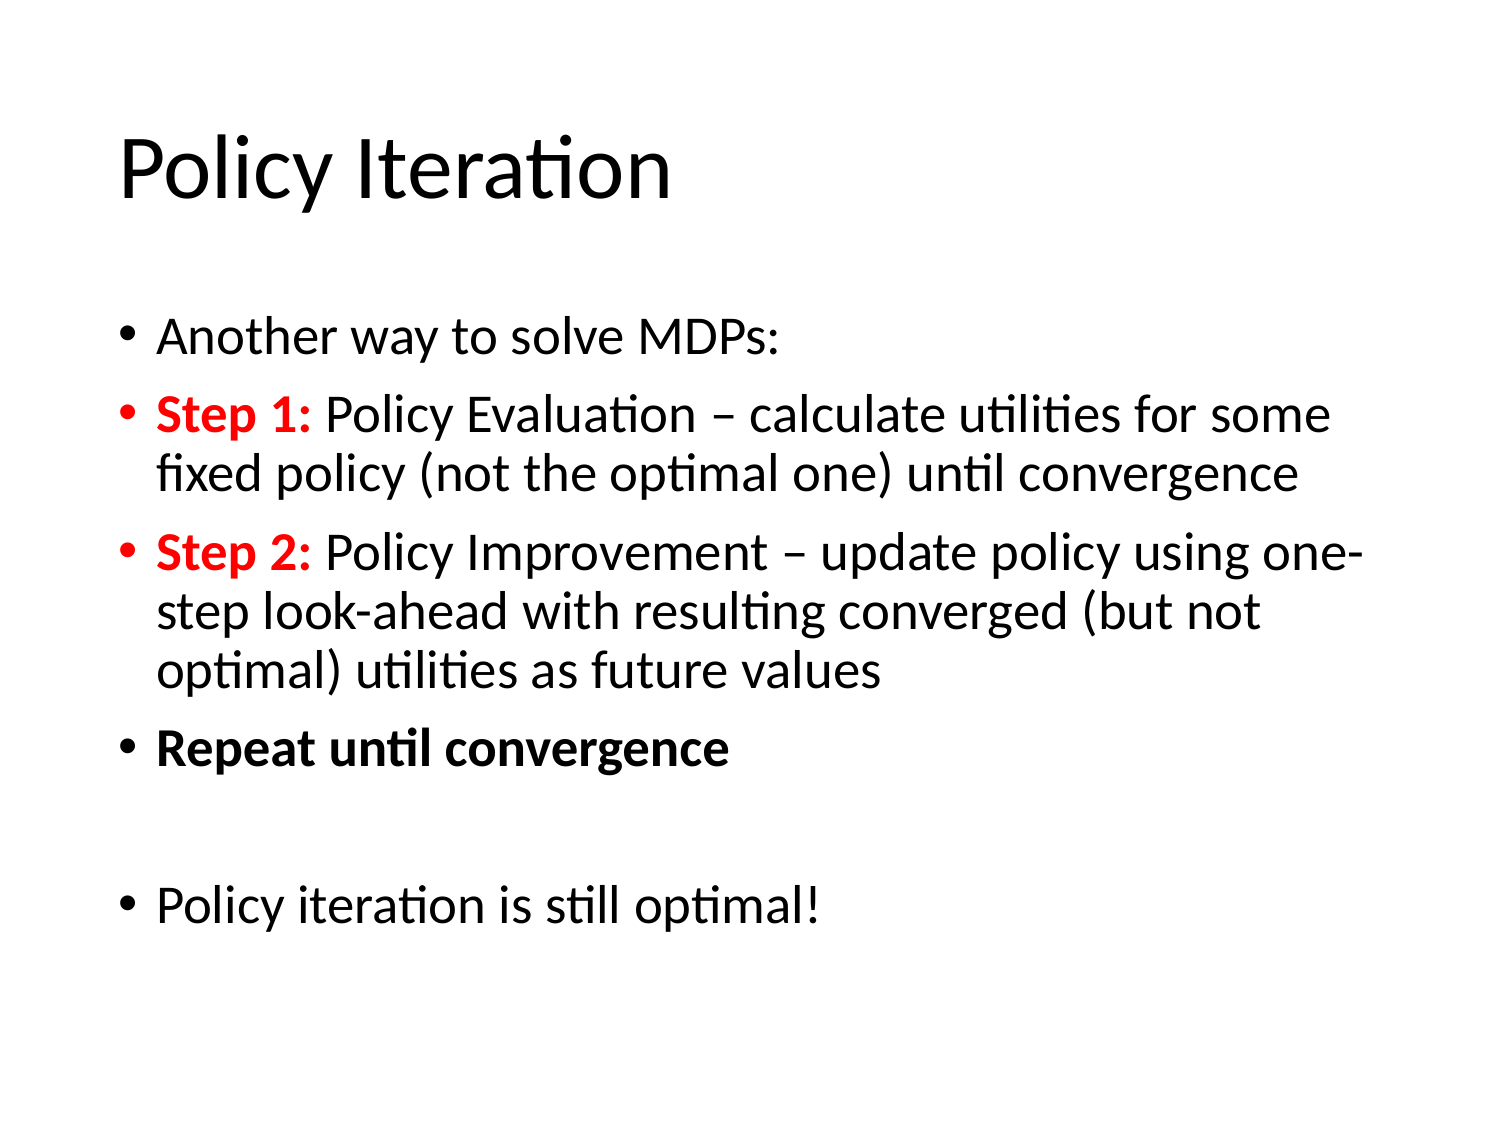

# Policy Iteration
Another way to solve MDPs:
Step 1: Policy Evaluation – calculate utilities for some fixed policy (not the optimal one) until convergence
Step 2: Policy Improvement – update policy using one-step look-ahead with resulting converged (but not optimal) utilities as future values
Repeat until convergence

Policy iteration is still optimal!